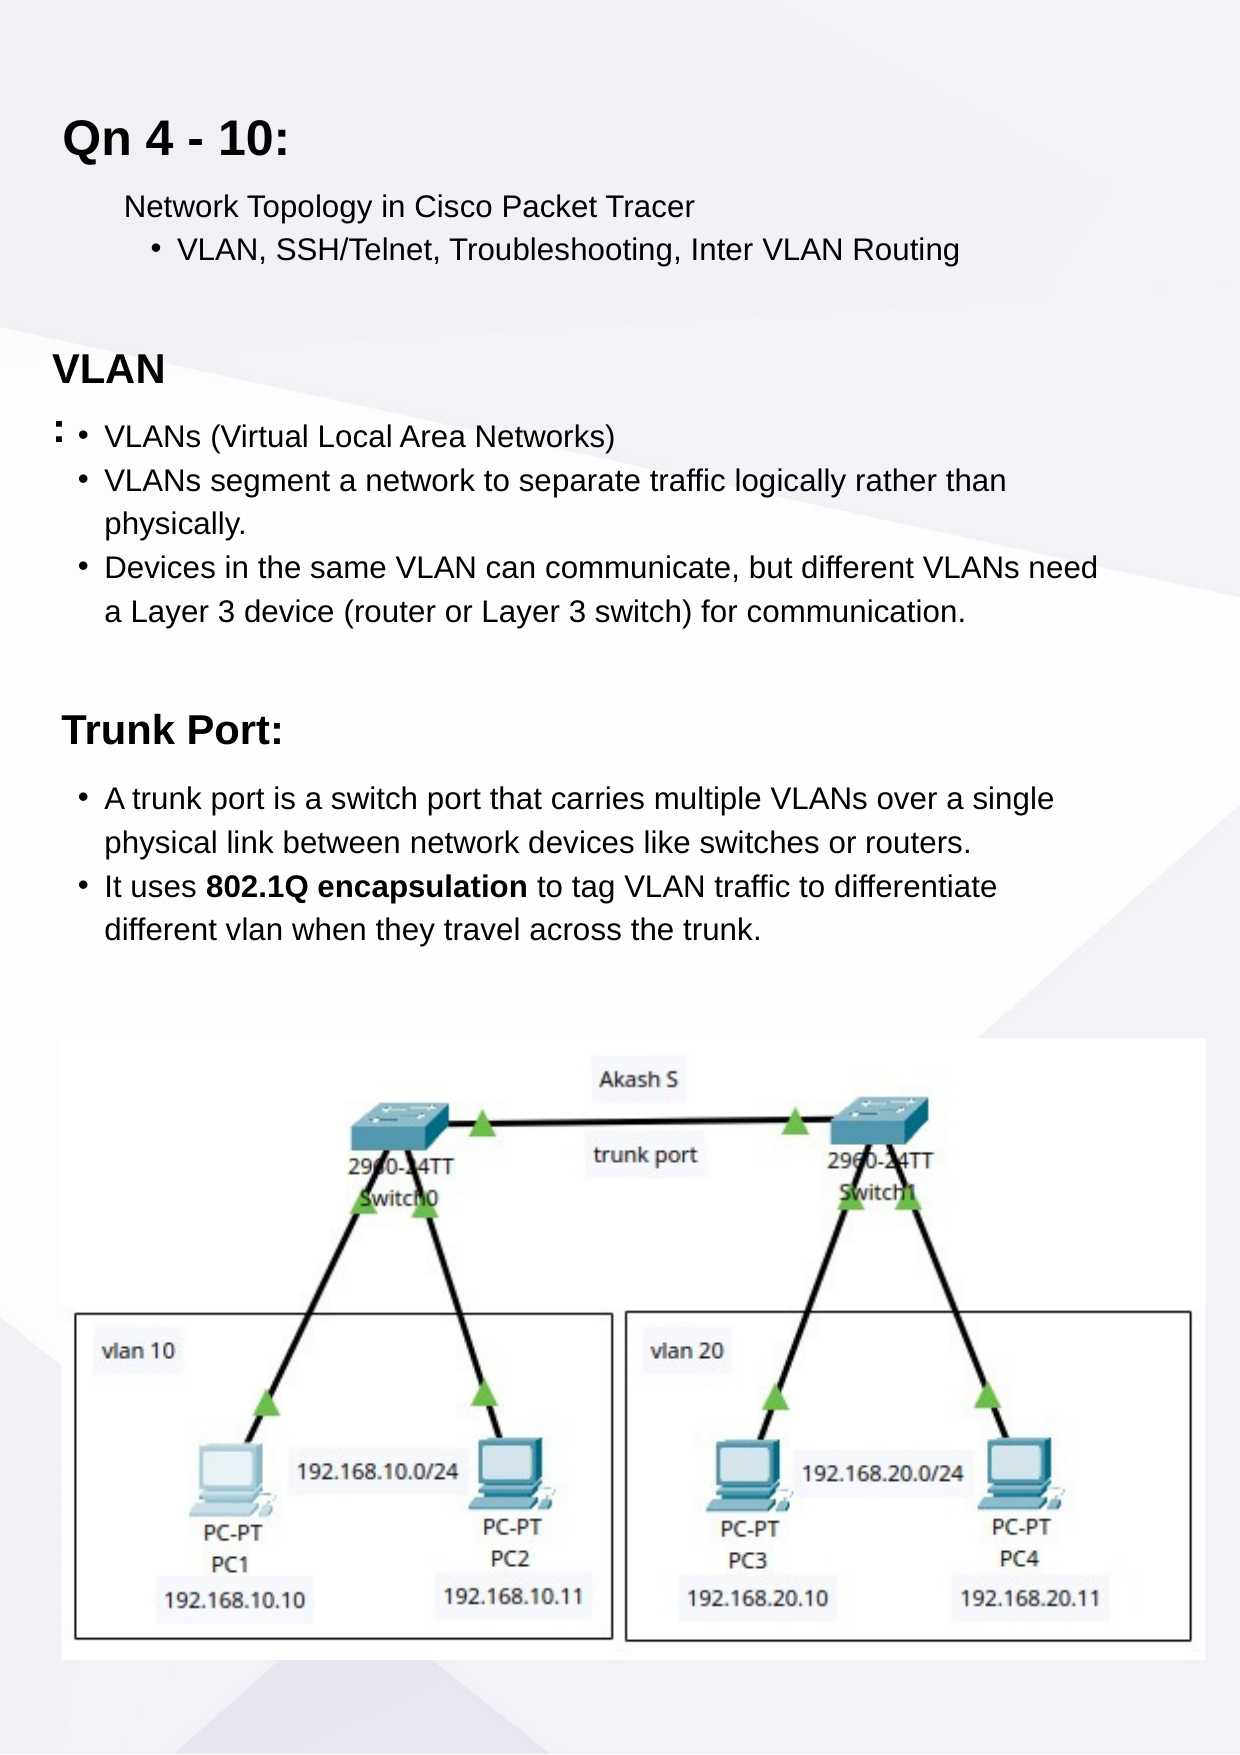

Qn 4 - 10:
Network Topology in Cisco Packet Tracer
VLAN, SSH/Telnet, Troubleshooting, Inter VLAN Routing
VLAN:
VLANs (Virtual Local Area Networks)
VLANs segment a network to separate traffic logically rather than physically.
Devices in the same VLAN can communicate, but different VLANs need a Layer 3 device (router or Layer 3 switch) for communication.
Trunk Port:
A trunk port is a switch port that carries multiple VLANs over a single physical link between network devices like switches or routers.
It uses 802.1Q encapsulation to tag VLAN traffic to differentiate different vlan when they travel across the trunk.